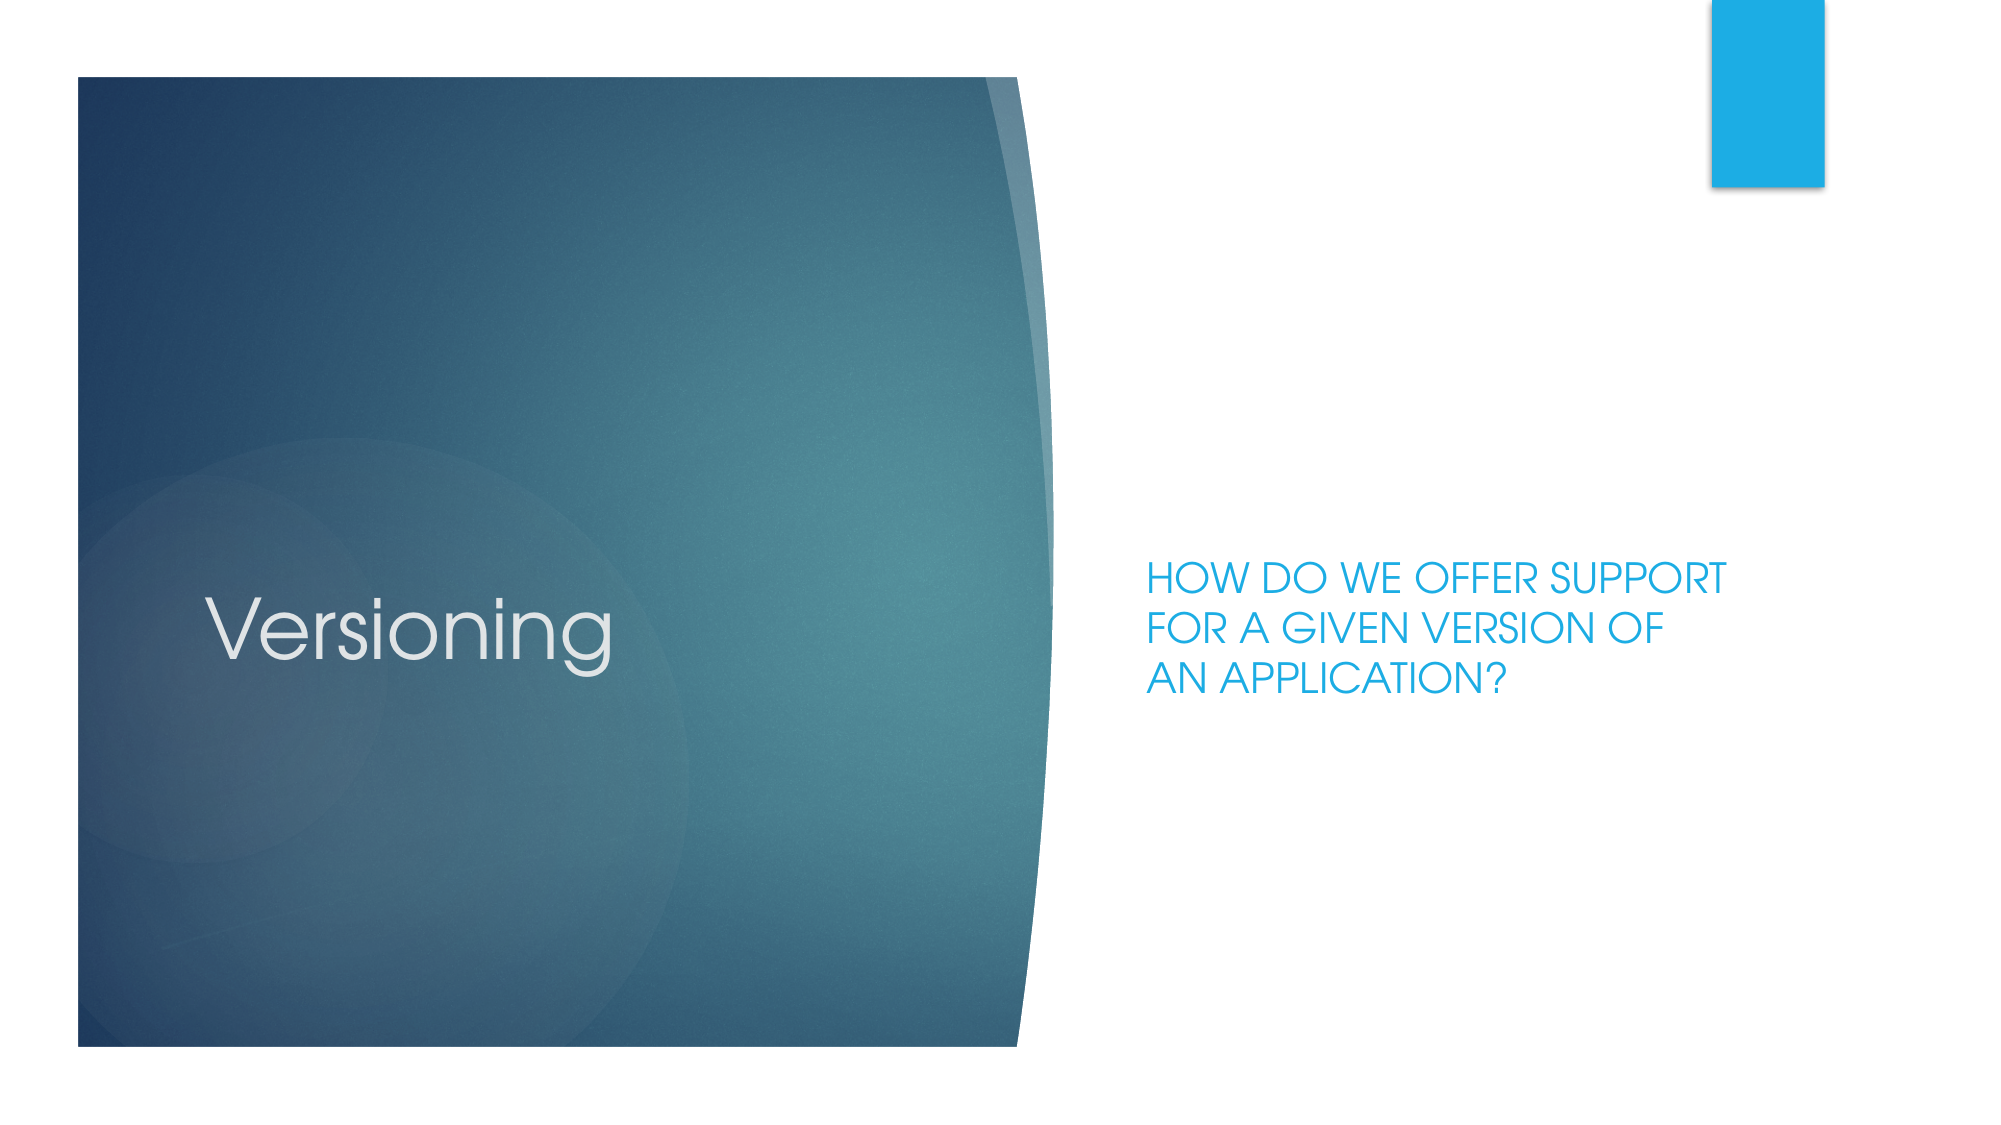

How do we offer support for a given version of an application?
# Versioning